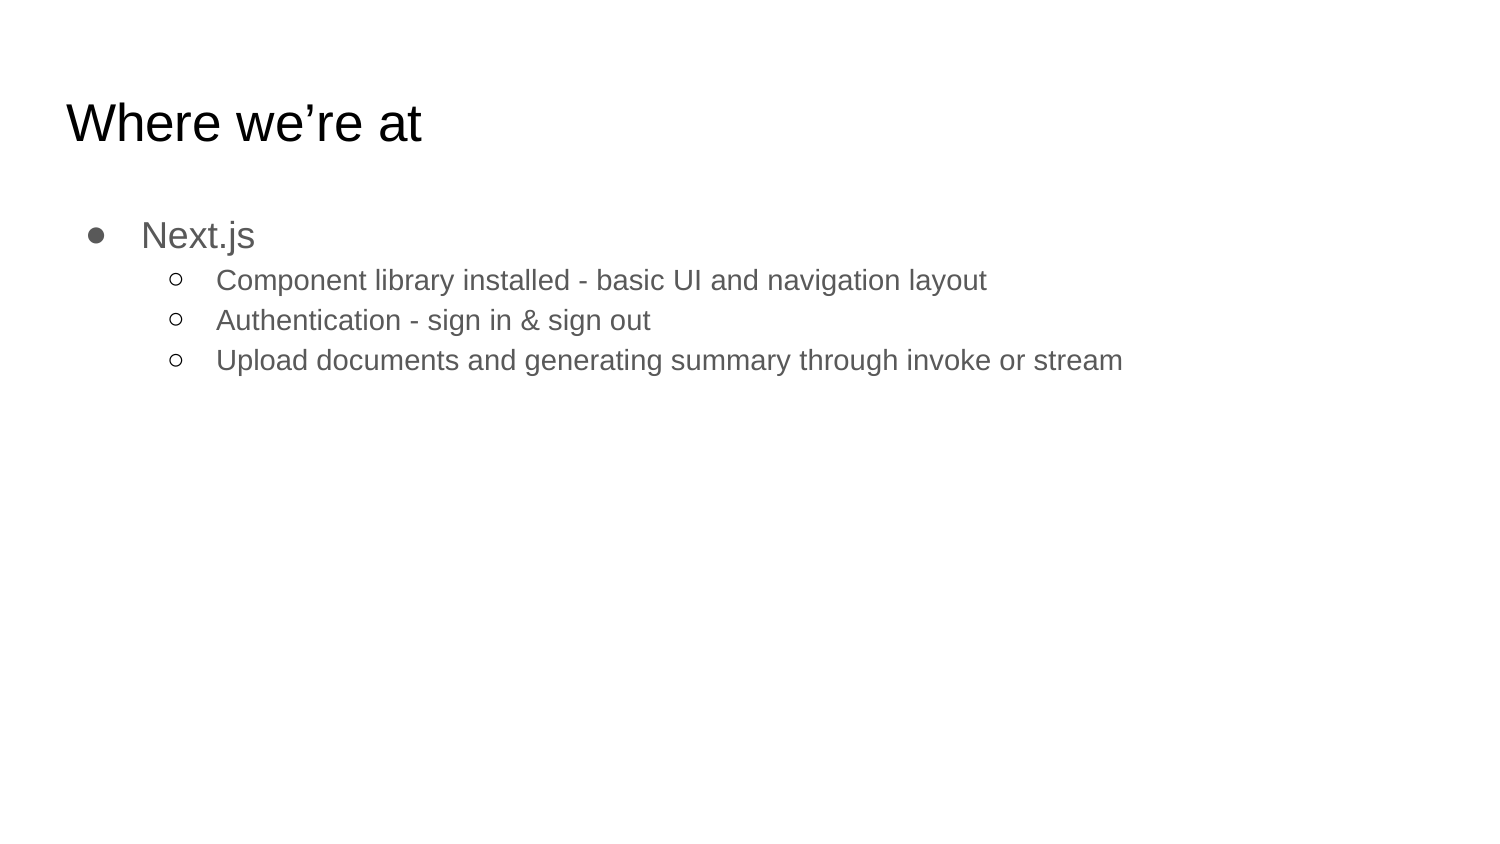

# Where we’re at
Next.js
Component library installed - basic UI and navigation layout
Authentication - sign in & sign out
Upload documents and generating summary through invoke or stream